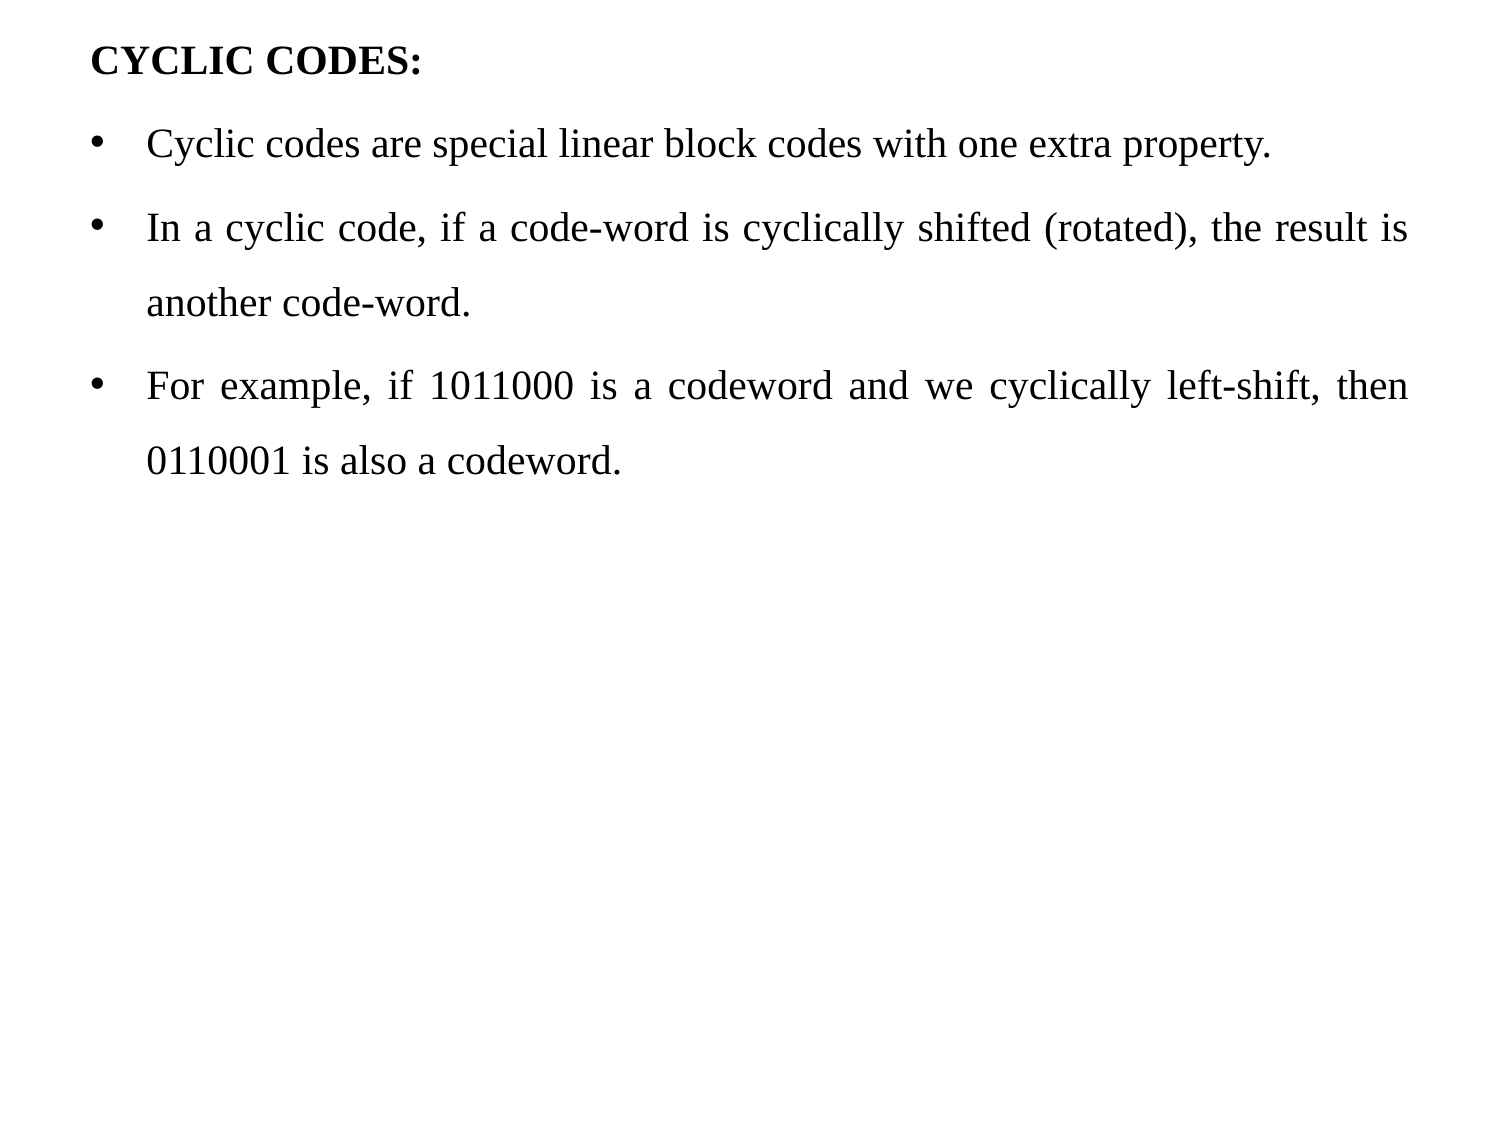

CYCLIC CODES:
Cyclic codes are special linear block codes with one extra property.
In a cyclic code, if a code-word is cyclically shifted (rotated), the result is another code-word.
For example, if 1011000 is a codeword and we cyclically left-shift, then 0110001 is also a codeword.